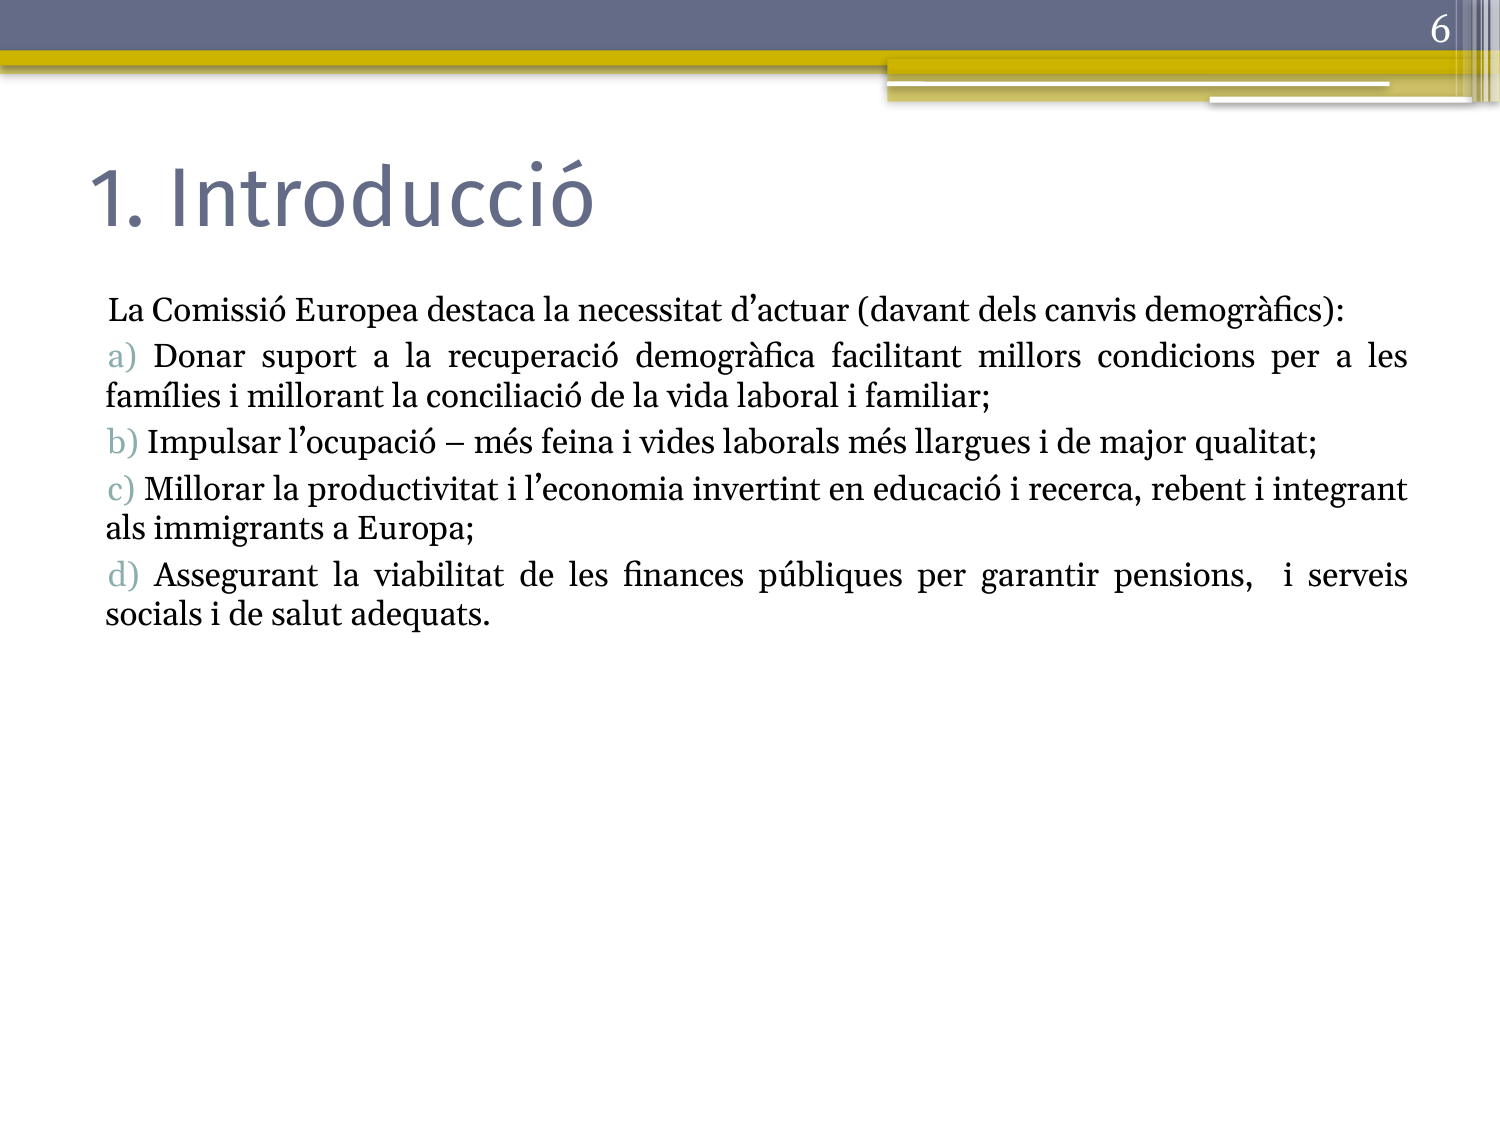

6
# 1. Introducció
La Comissió Europea destaca la necessitat d’actuar (davant dels canvis demogràfics):
 Donar suport a la recuperació demogràfica facilitant millors condicions per a les famílies i millorant la conciliació de la vida laboral i familiar;
 Impulsar l’ocupació – més feina i vides laborals més llargues i de major qualitat;
 Millorar la productivitat i l’economia invertint en educació i recerca, rebent i integrant als immigrants a Europa;
 Assegurant la viabilitat de les finances públiques per garantir pensions,  i serveis socials i de salut adequats.